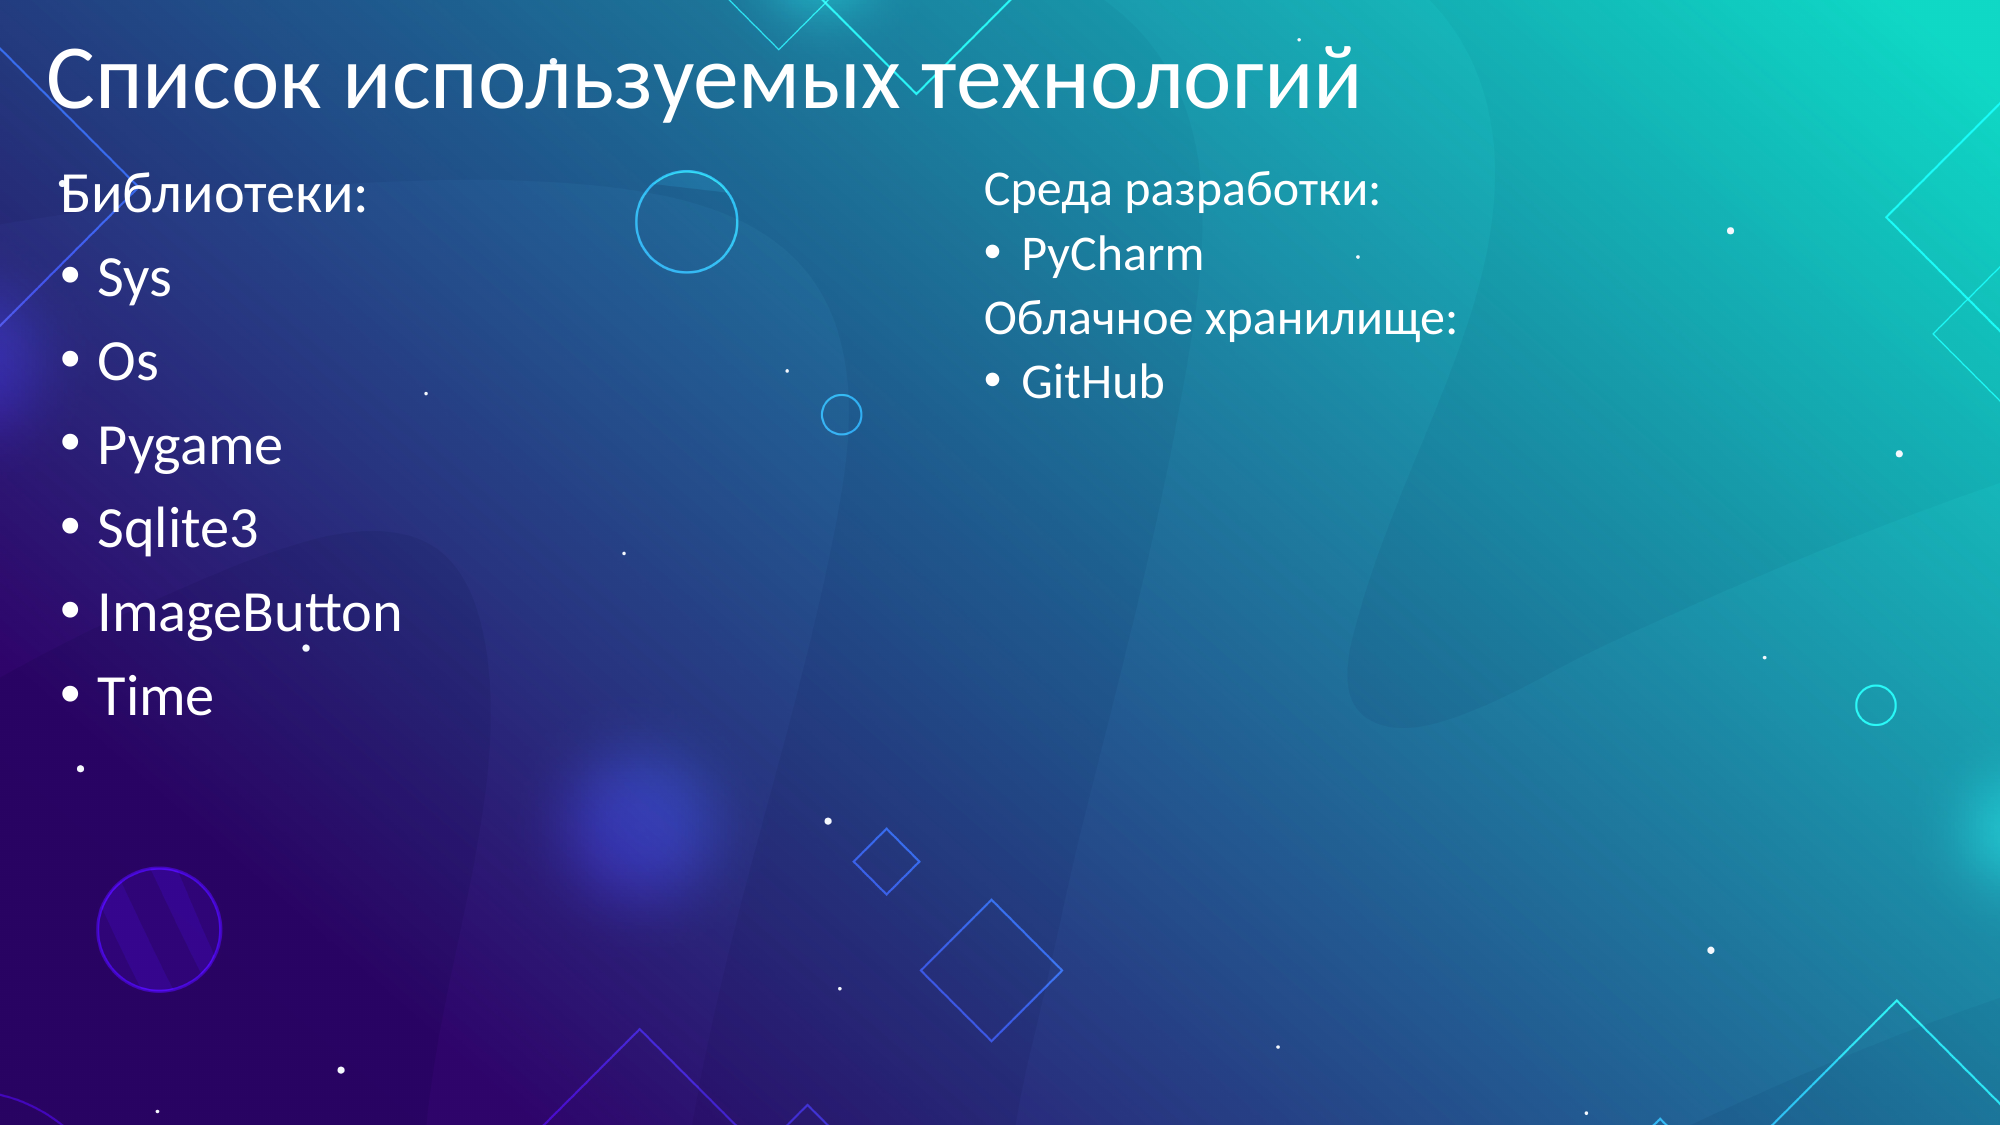

# Список используемых технологий
Библиотеки:
Sys
Os
Pygame
Sqlite3
ImageButton
Time

Среда разработки:
PyCharm
Облачное хранилище:
GitHub